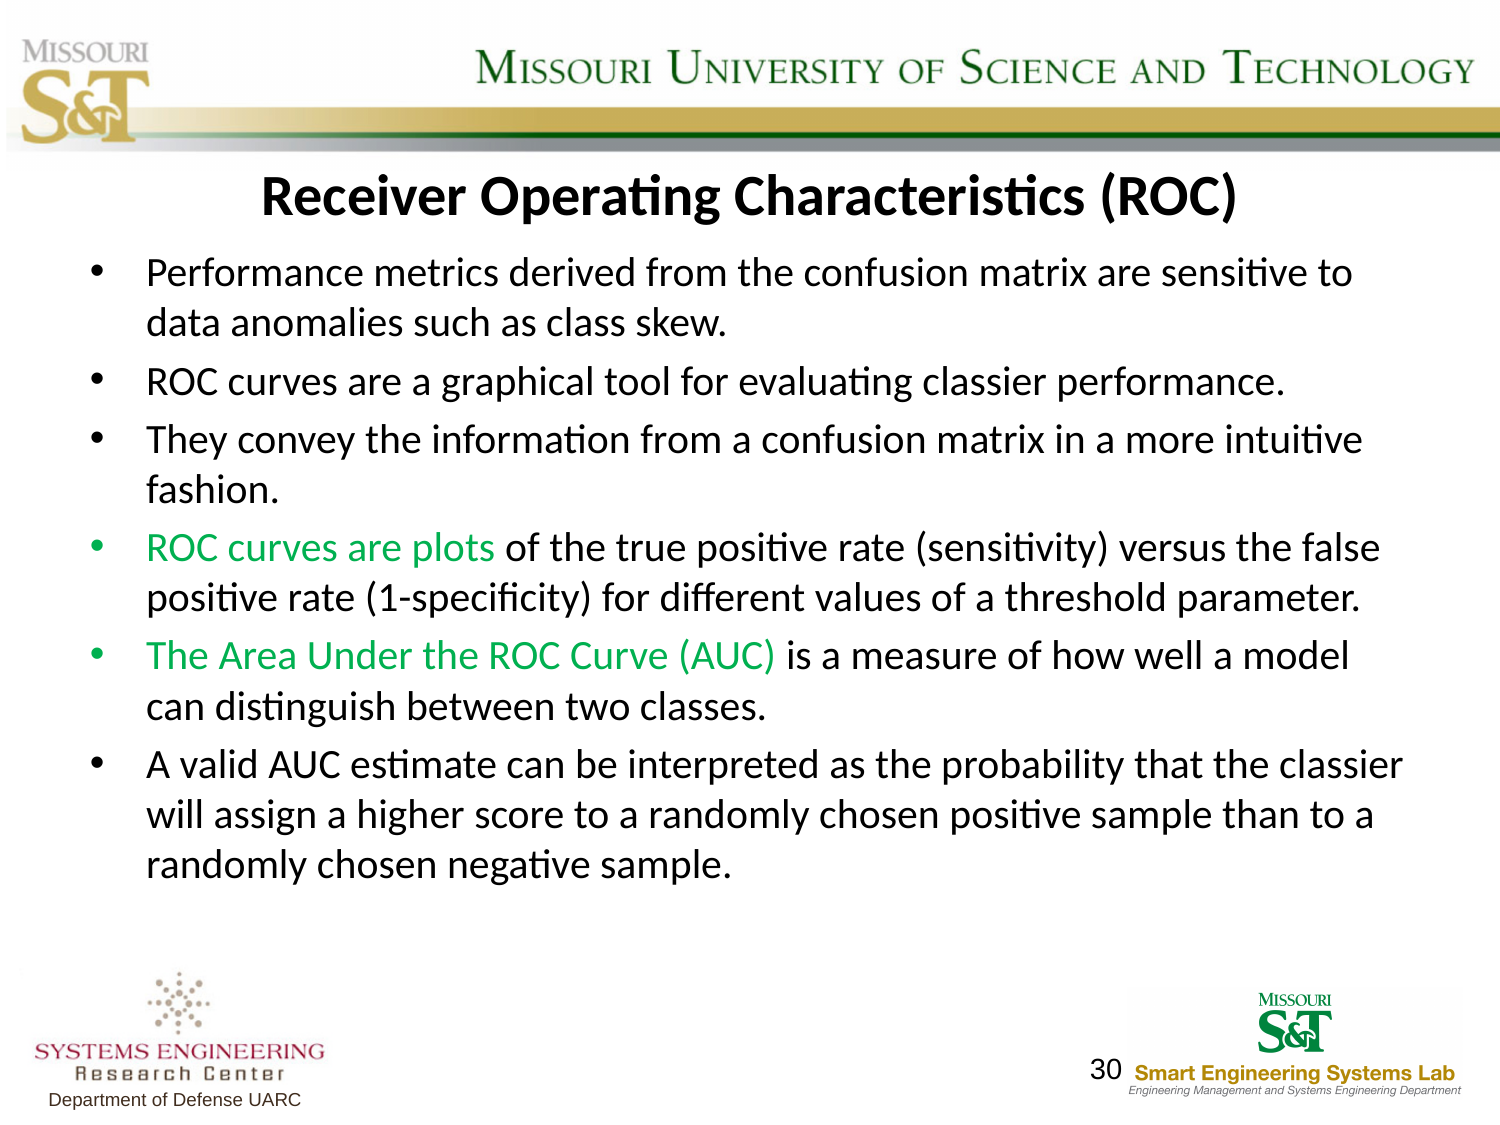

# Receiver Operating Characteristics (ROC)
Performance metrics derived from the confusion matrix are sensitive to data anomalies such as class skew.
ROC curves are a graphical tool for evaluating classier performance.
They convey the information from a confusion matrix in a more intuitive fashion.
ROC curves are plots of the true positive rate (sensitivity) versus the false positive rate (1-specificity) for different values of a threshold parameter.
The Area Under the ROC Curve (AUC) is a measure of how well a model can distinguish between two classes.
A valid AUC estimate can be interpreted as the probability that the classier will assign a higher score to a randomly chosen positive sample than to a randomly chosen negative sample.
30